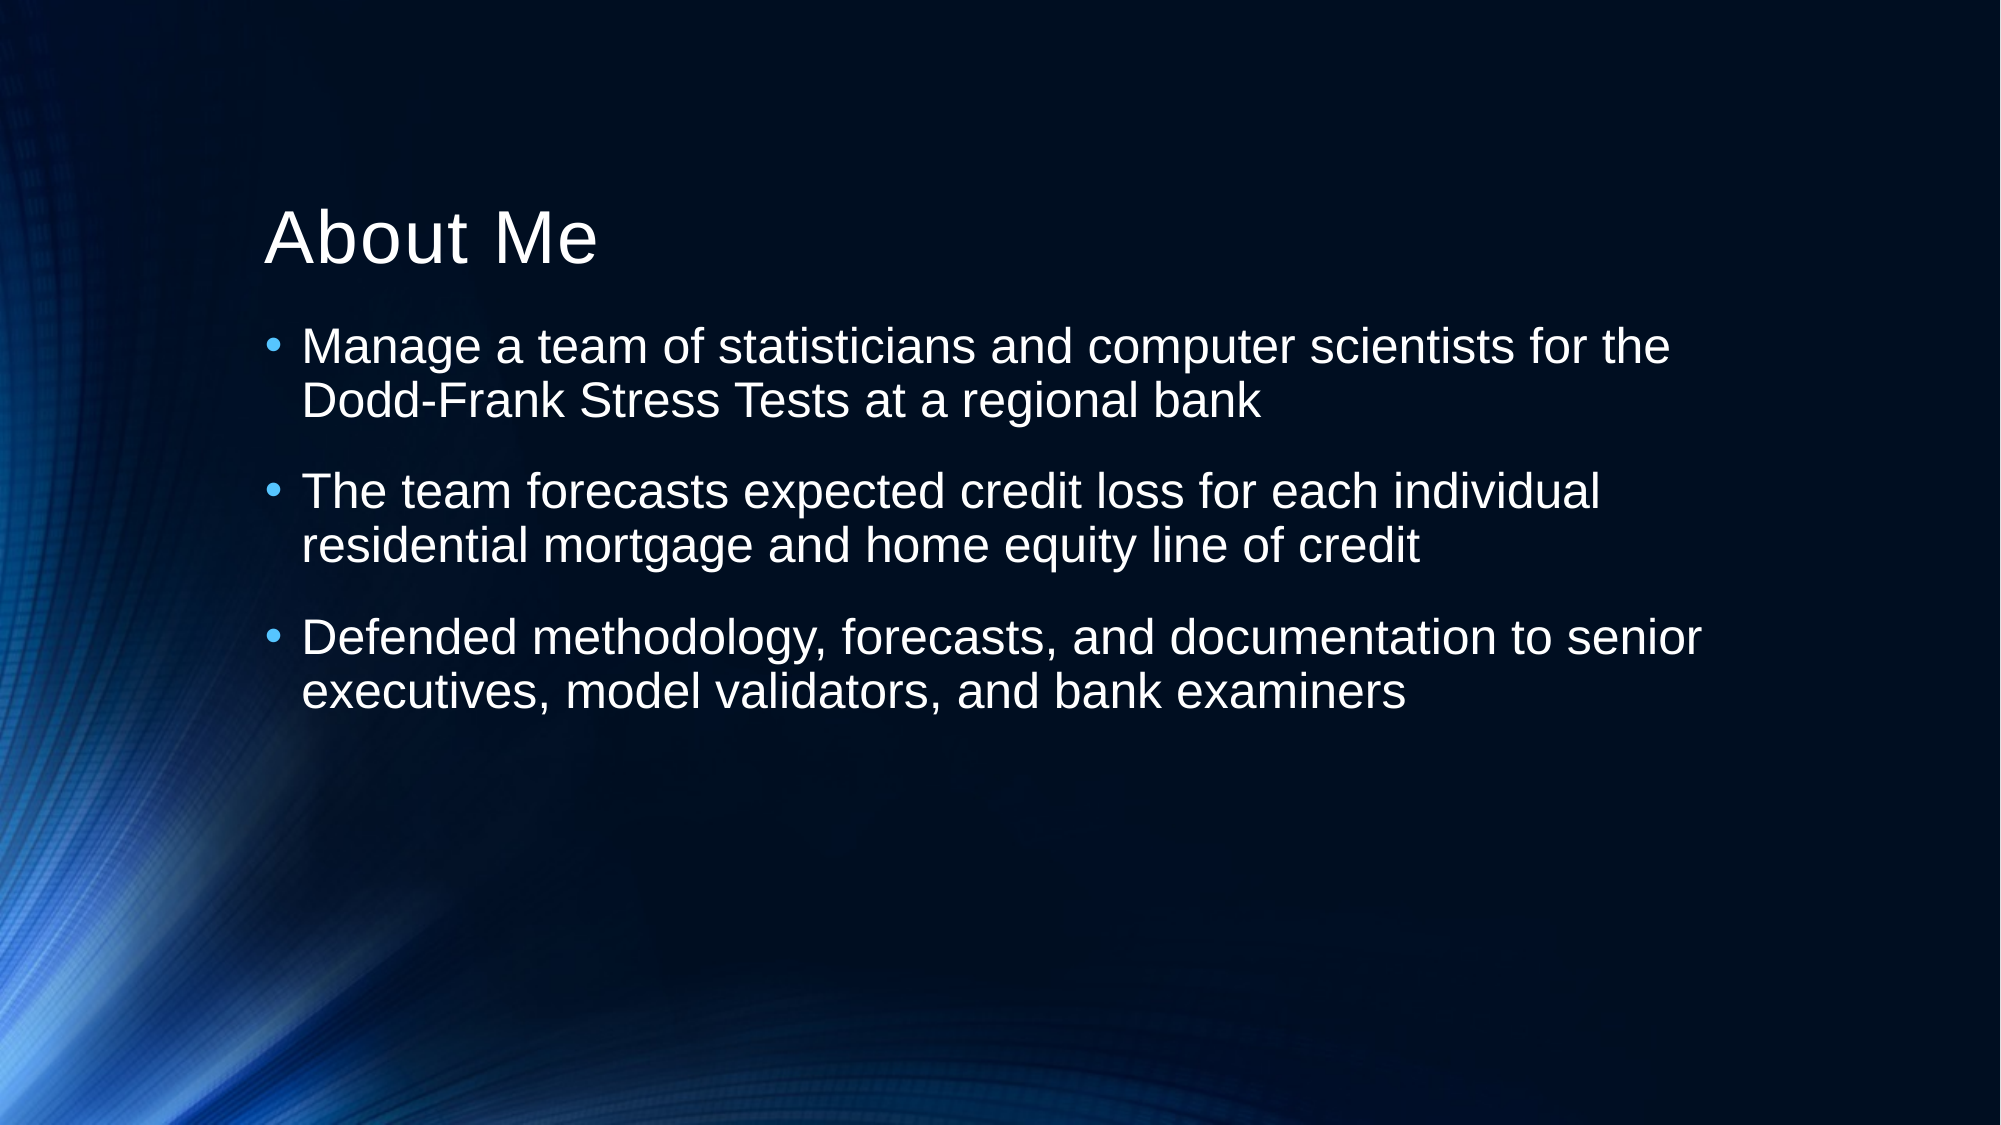

# About Me
Manage a team of statisticians and computer scientists for the Dodd-Frank Stress Tests at a regional bank
The team forecasts expected credit loss for each individual residential mortgage and home equity line of credit
Defended methodology, forecasts, and documentation to senior executives, model validators, and bank examiners